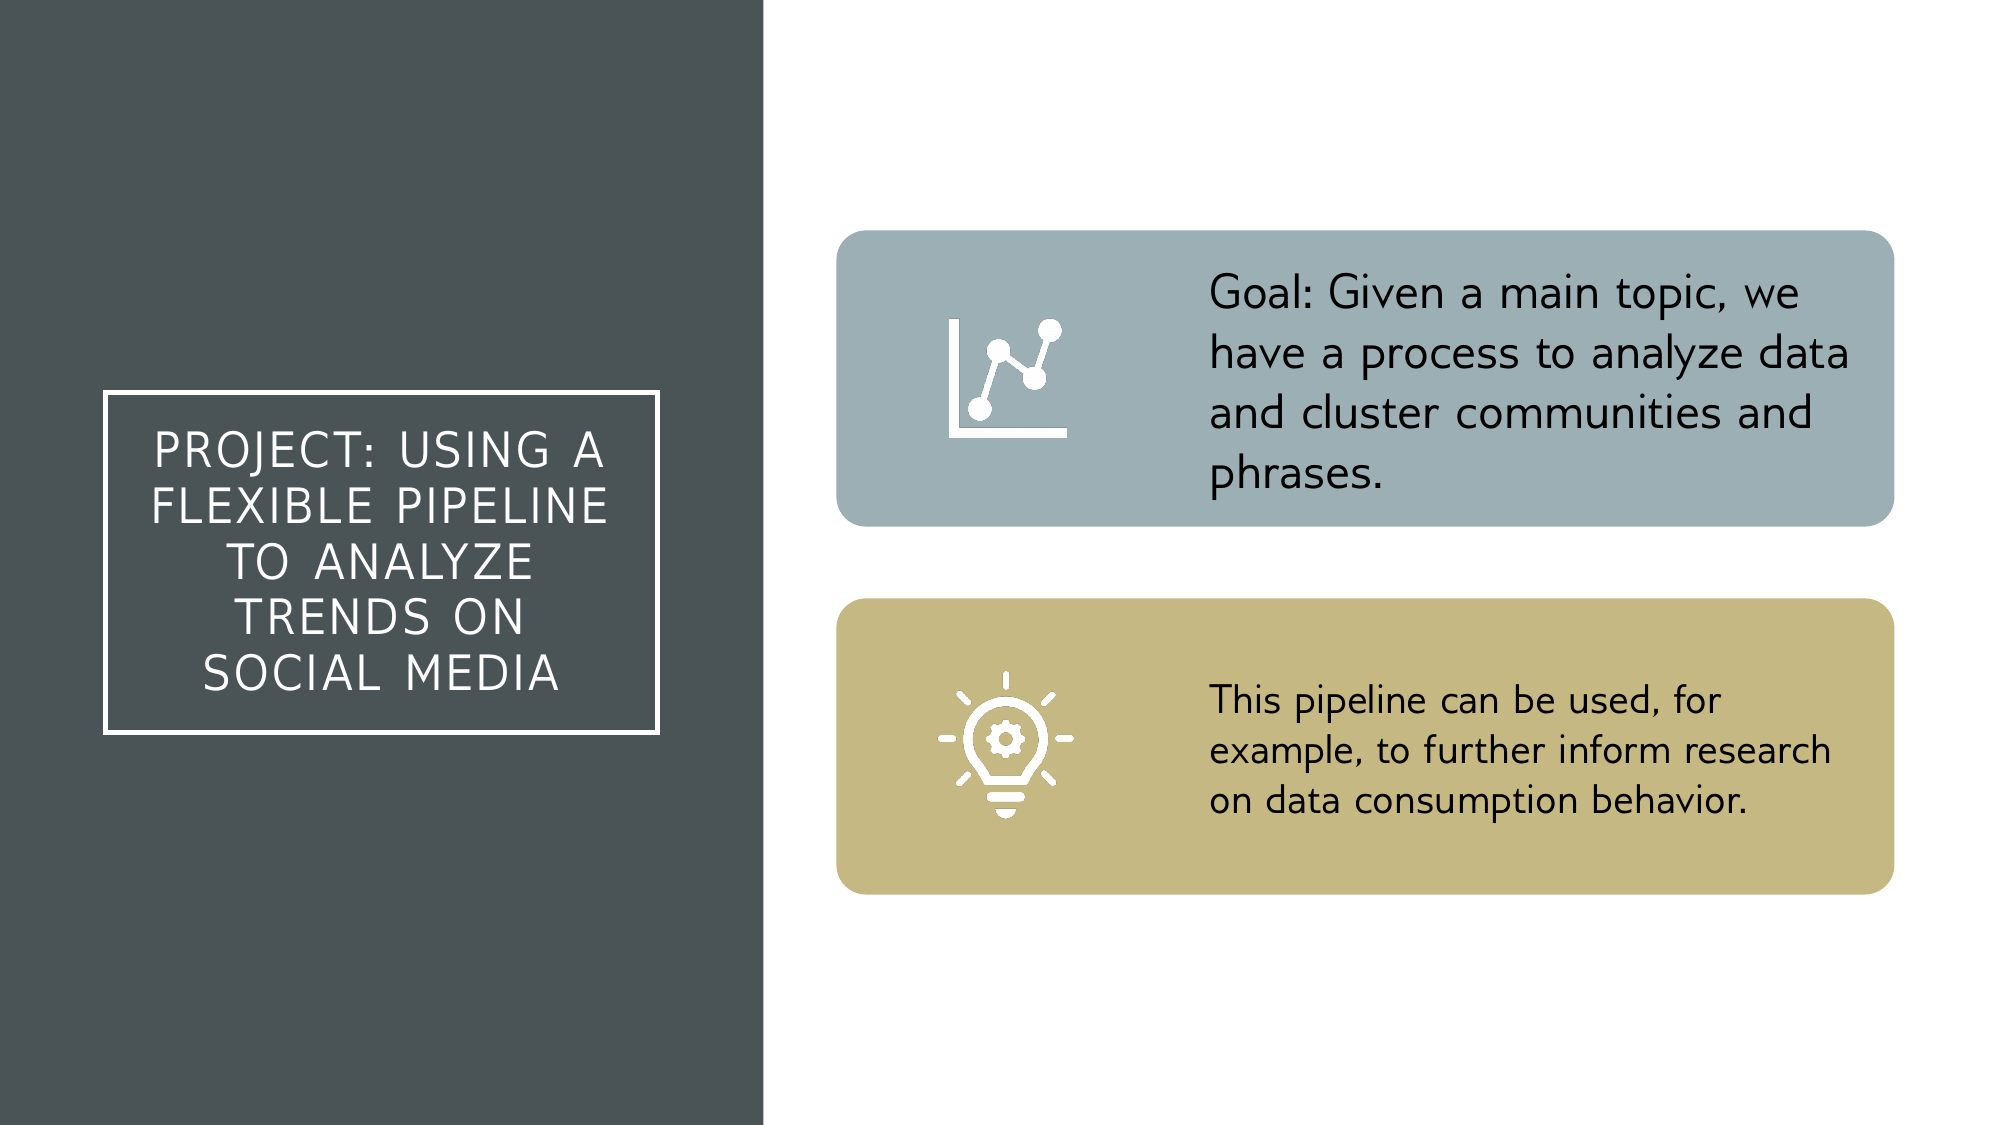

Goal: Given a main topic, we have a process to analyze data and cluster communities and phrases.
This pipeline can be used, for example, to further inform research on data consumption behavior.
# Project: USING A Flexible pipeline to analyze trends on social media